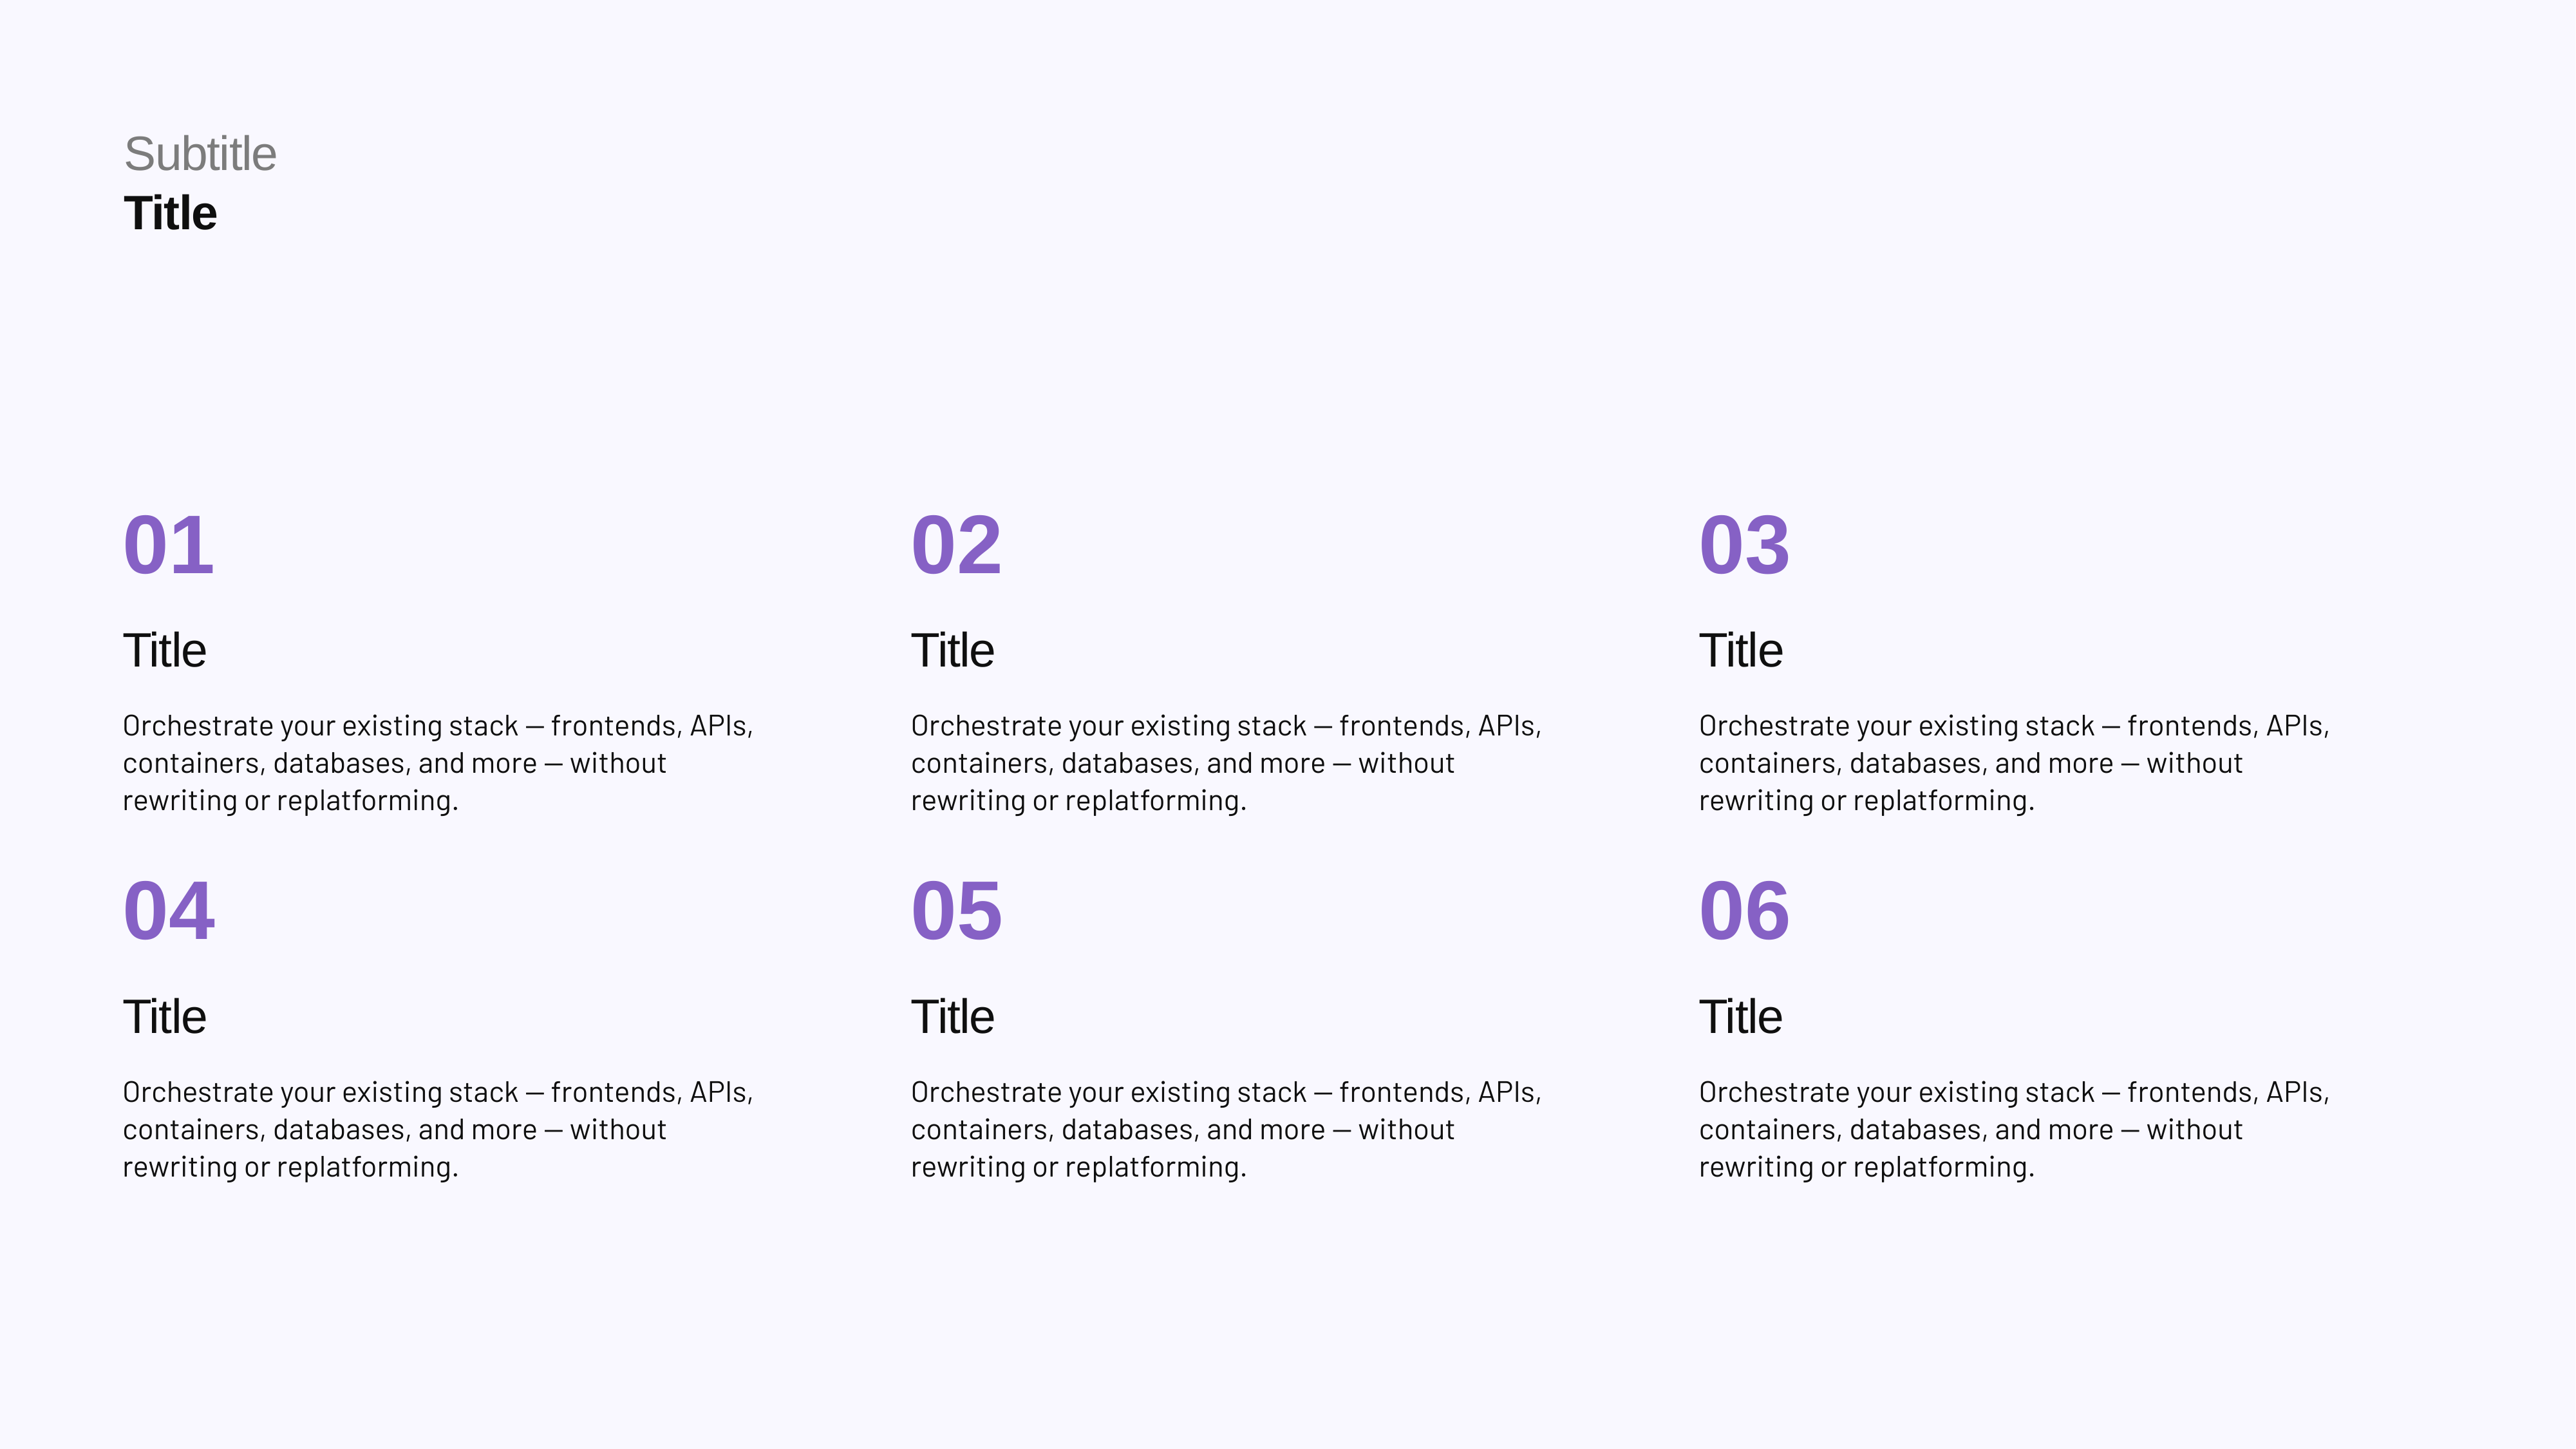

Subtitle
Title
01
02
03
Title
Title
Title
Orchestrate your existing stack — frontends, APIs, containers, databases, and more — without rewriting or replatforming.
Orchestrate your existing stack — frontends, APIs, containers, databases, and more — without rewriting or replatforming.
Orchestrate your existing stack — frontends, APIs, containers, databases, and more — without rewriting or replatforming.
04
05
06
Title
Title
Title
Orchestrate your existing stack — frontends, APIs, containers, databases, and more — without rewriting or replatforming.
Orchestrate your existing stack — frontends, APIs, containers, databases, and more — without rewriting or replatforming.
Orchestrate your existing stack — frontends, APIs, containers, databases, and more — without rewriting or replatforming.